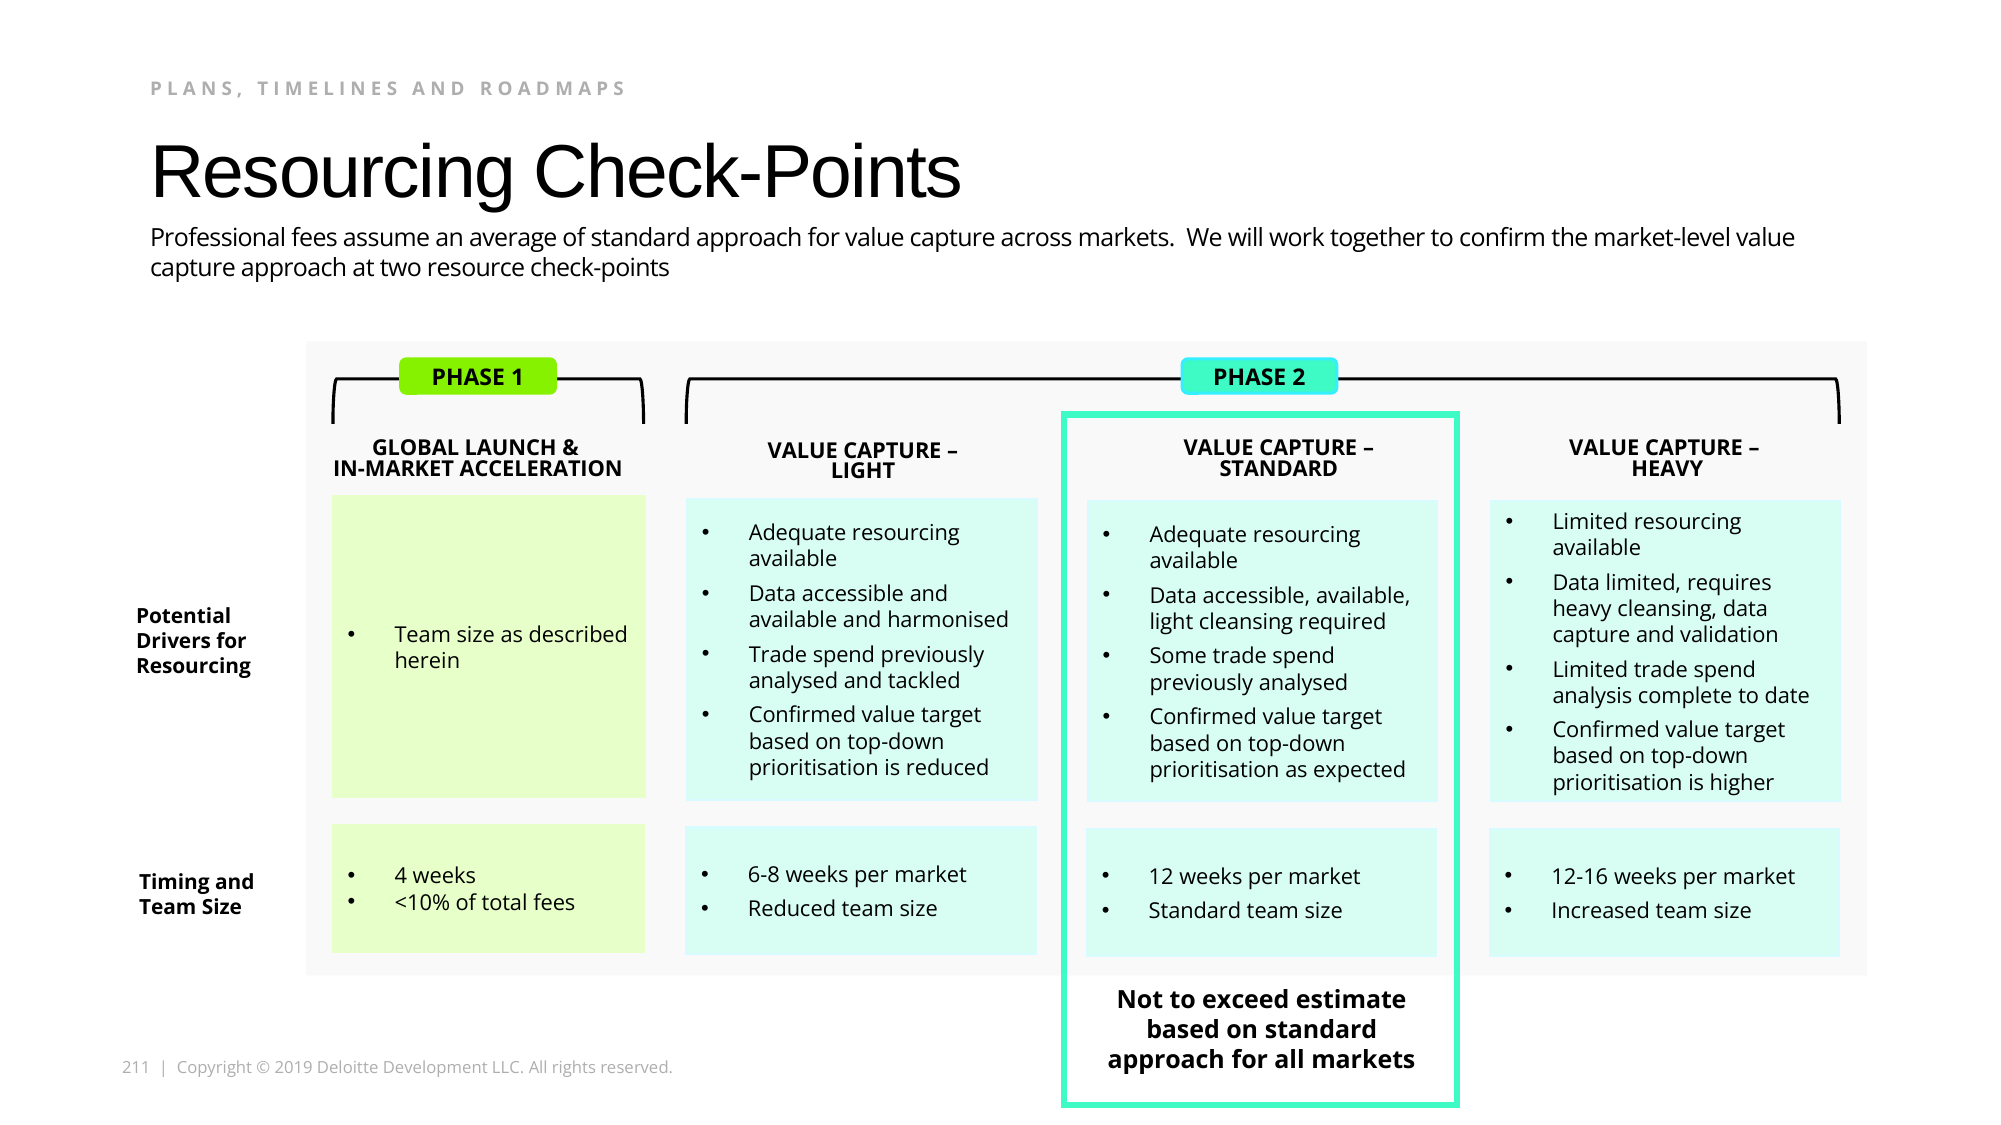

Plans, timelines and roadmaps
# Resourcing Check-Points
Professional fees assume an average of standard approach for value capture across markets.  We will work together to confirm the market-level value capture approach at two resource check-points

PHASE 1
PHASE 2

GLOBAL LAUNCH &
IN-MARKET ACCELERATION
VALUE CAPTURE – STANDARD
VALUE CAPTURE –
HEAVY
VALUE CAPTURE – LIGHT
Team size as described herein
Adequate resourcing available
Data accessible and available and harmonised
Trade spend previously analysed and tackled
Confirmed value target based on top-down prioritisation is reduced
Adequate resourcing available
Data accessible, available, light cleansing required
Some trade spend previously analysed
Confirmed value target based on top-down prioritisation as expected
Limited resourcing available
Data limited, requires heavy cleansing, data capture and validation
Limited trade spend analysis complete to date
Confirmed value target based on top-down prioritisation is higher
Potential Drivers for Resourcing
4 weeks
<10% of total fees
6-8 weeks per market
Reduced team size
12 weeks per market
Standard team size
12-16 weeks per market
Increased team size
Timing and Team Size
Not to exceed estimate based on standard approach for all markets